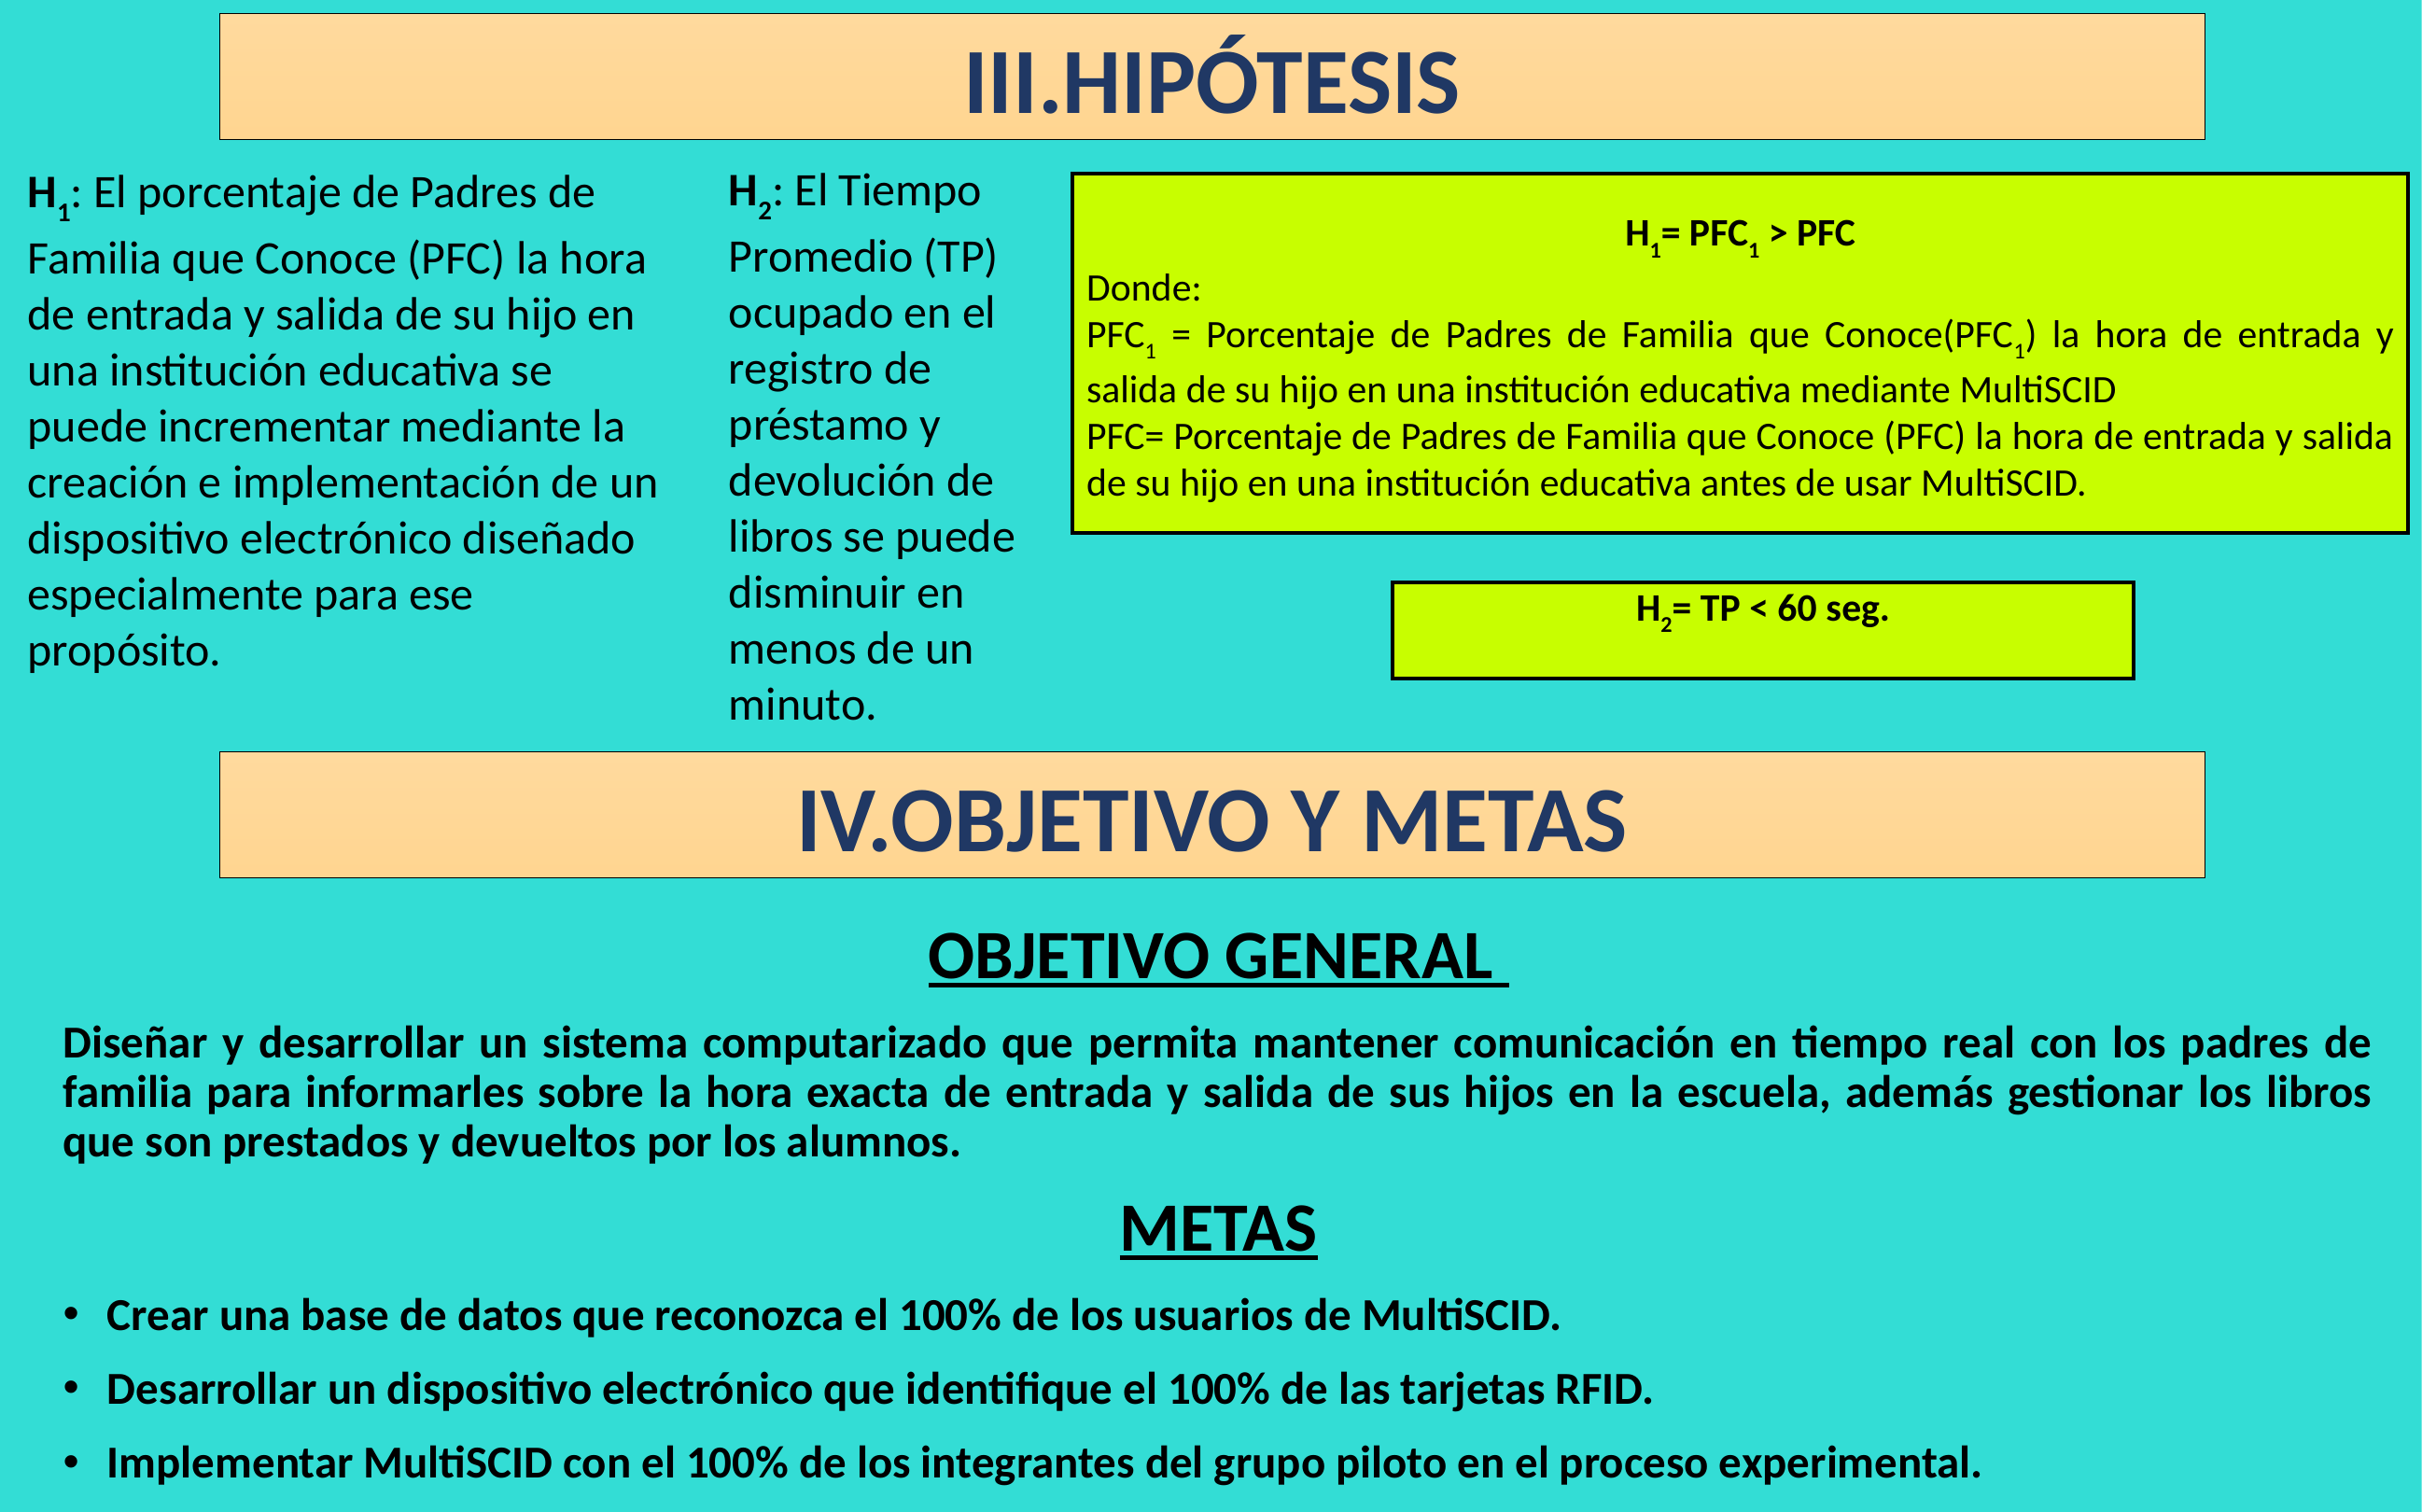

III.HIPÓTESIS
H2: El Tiempo Promedio (TP) ocupado en el registro de préstamo y devolución de libros se puede disminuir en menos de un minuto.

H1: El porcentaje de Padres de Familia que Conoce (PFC) la hora de entrada y salida de su hijo en una institución educativa se puede incrementar mediante la creación e implementación de un dispositivo electrónico diseñado especialmente para ese propósito.

H1= PFC1 > PFC
Donde:
PFC1 = Porcentaje de Padres de Familia que Conoce(PFC1) la hora de entrada y salida de su hijo en una institución educativa mediante MultiSCID
PFC= Porcentaje de Padres de Familia que Conoce (PFC) la hora de entrada y salida de su hijo en una institución educativa antes de usar MultiSCID.

H2= TP < 60 seg.

IV.OBJETIVO Y METAS

OBJETIVO GENERAL
Diseñar y desarrollar un sistema computarizado que permita mantener comunicación en tiempo real con los padres de familia para informarles sobre la hora exacta de entrada y salida de sus hijos en la escuela, además gestionar los libros que son prestados y devueltos por los alumnos.
METAS
Crear una base de datos que reconozca el 100% de los usuarios de MultiSCID.
Desarrollar un dispositivo electrónico que identifique el 100% de las tarjetas RFID.
Implementar MultiSCID con el 100% de los integrantes del grupo piloto en el proceso experimental.